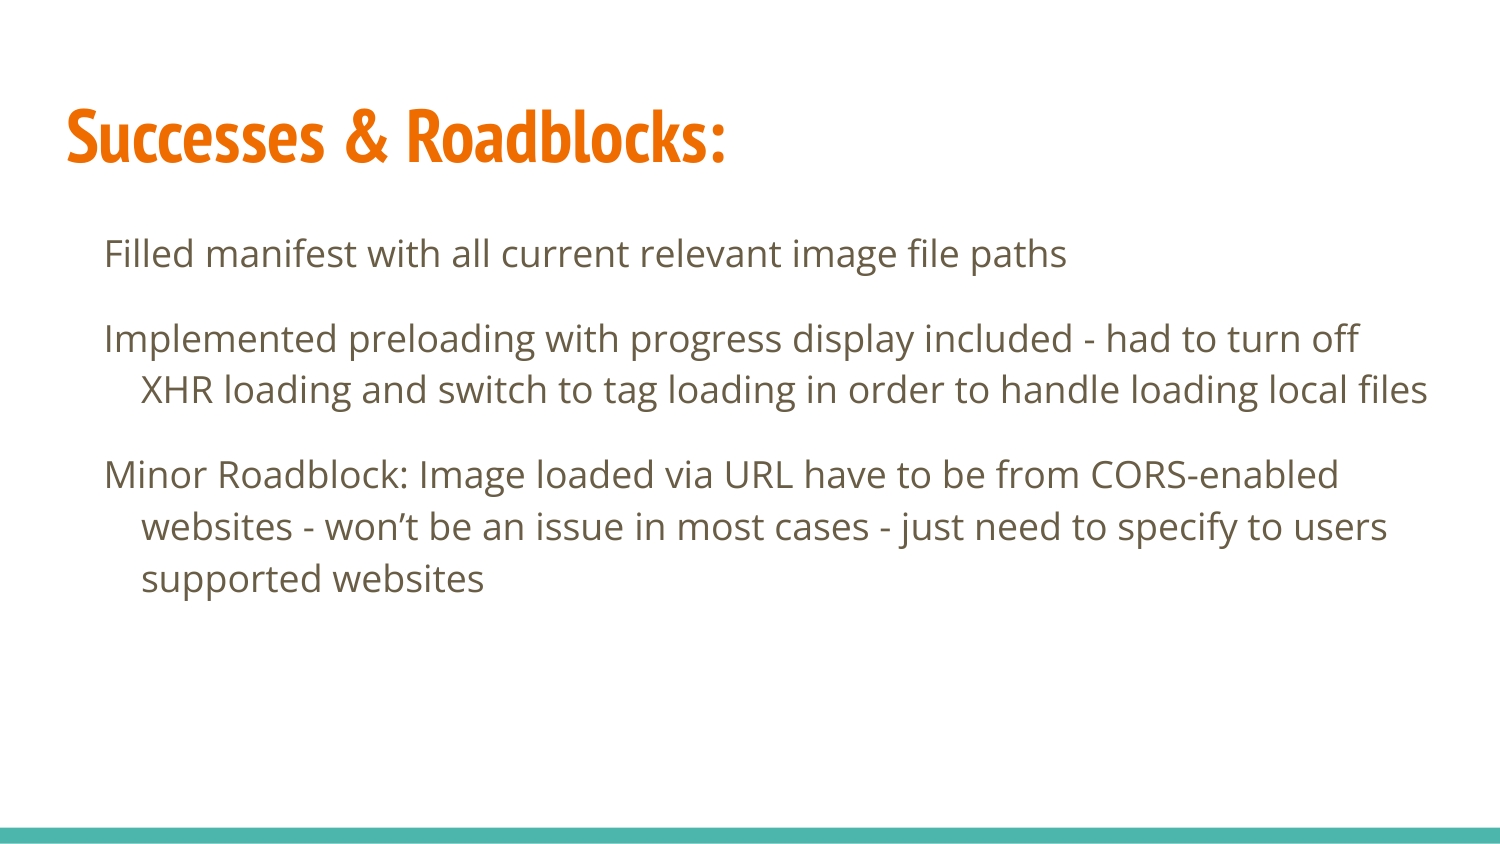

# Successes & Roadblocks:
Filled manifest with all current relevant image file paths
Implemented preloading with progress display included - had to turn off XHR loading and switch to tag loading in order to handle loading local files
Minor Roadblock: Image loaded via URL have to be from CORS-enabled websites - won’t be an issue in most cases - just need to specify to users supported websites